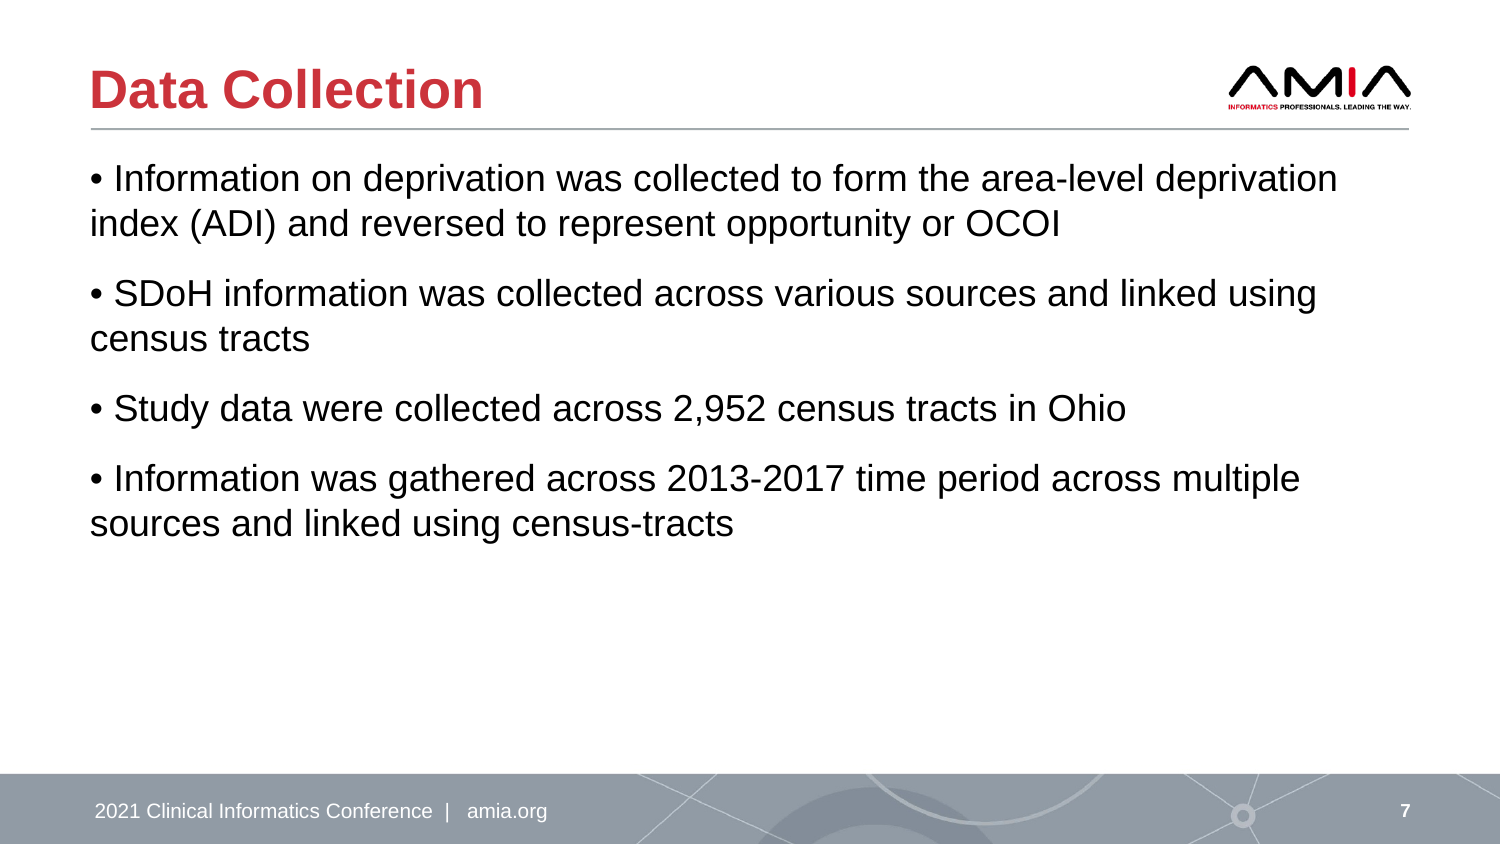

# Data Collection
• Information on deprivation was collected to form the area-level deprivation index (ADI) and reversed to represent opportunity or OCOI
• SDoH information was collected across various sources and linked using census tracts
• Study data were collected across 2,952 census tracts in Ohio
• Information was gathered across 2013-2017 time period across multiple sources and linked using census-tracts

2021 Clinical Informatics Conference  |   amia.org
7